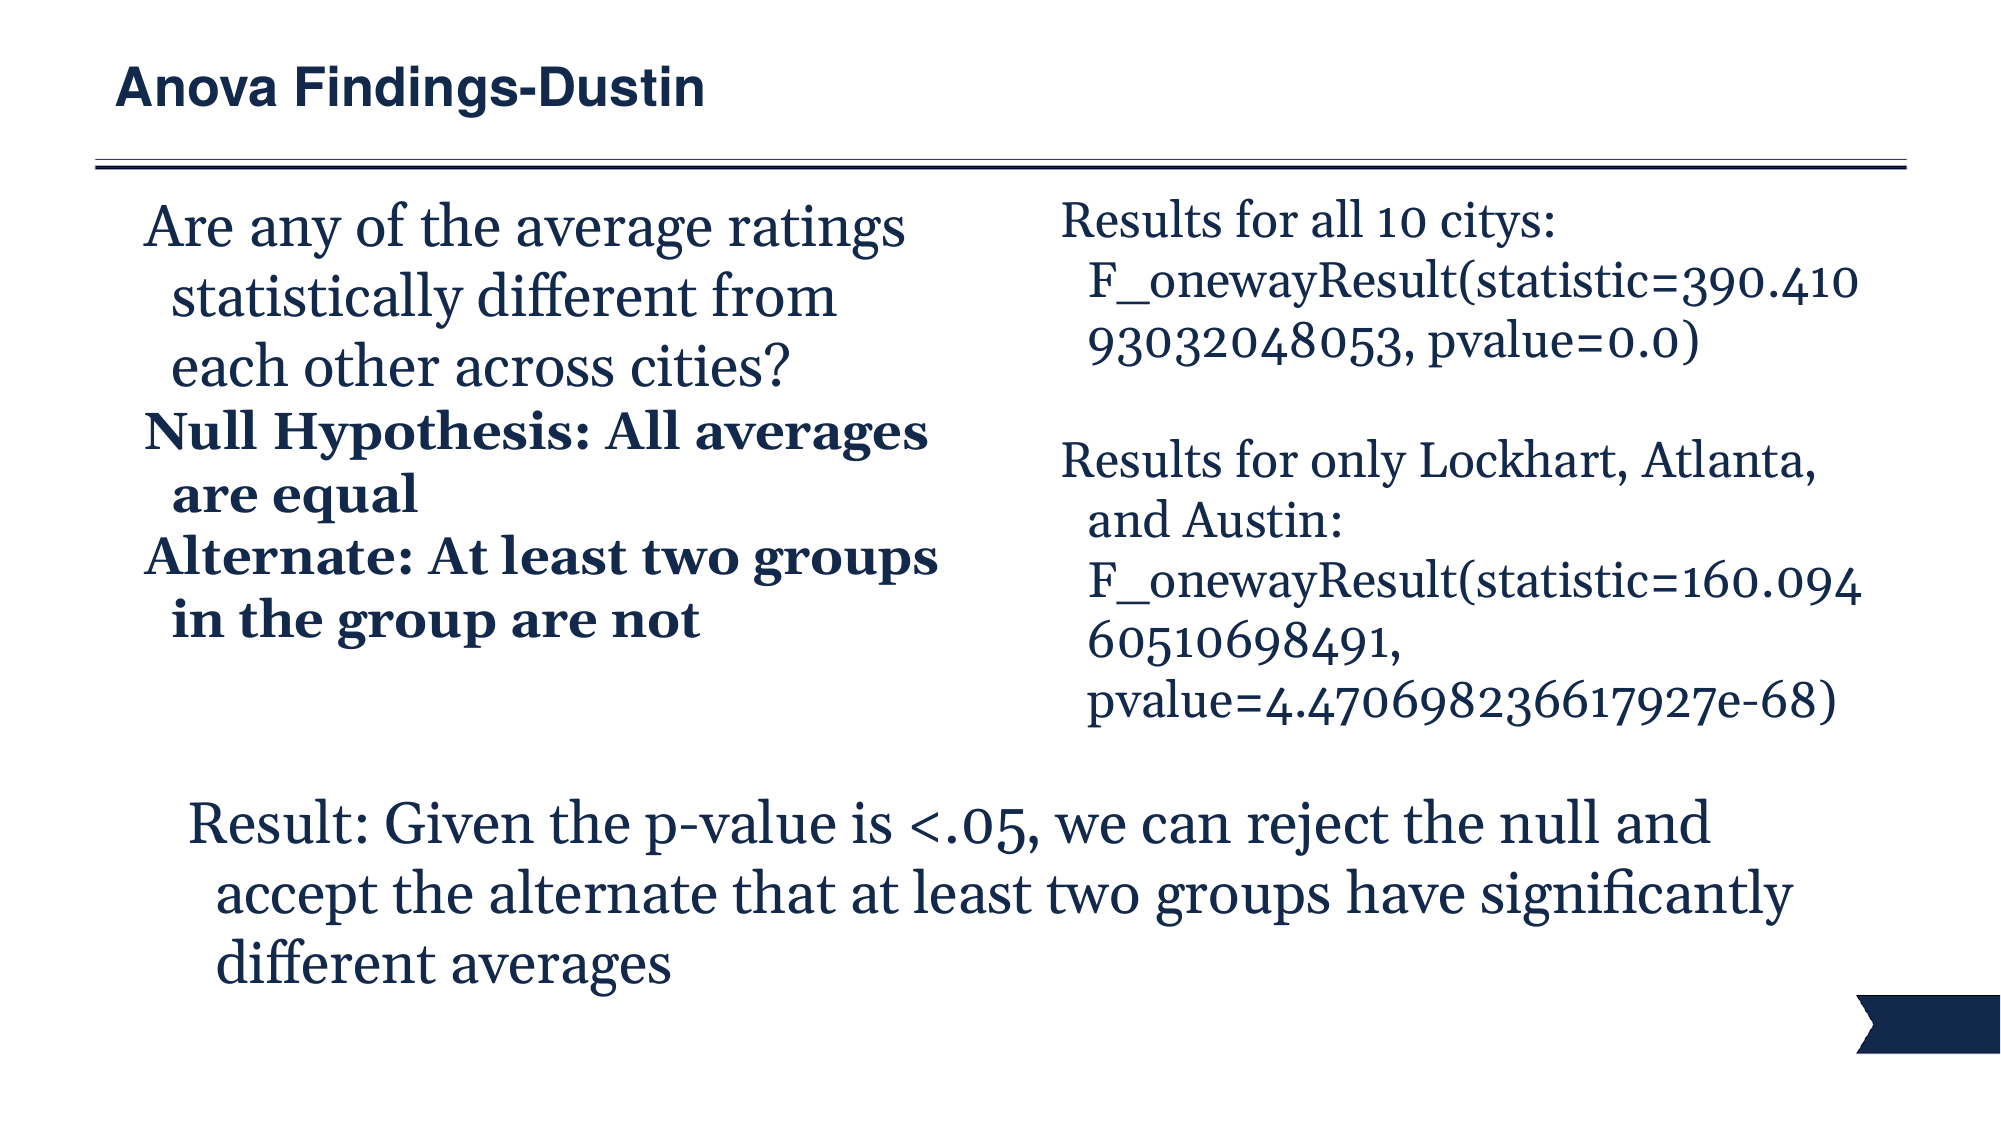

# Anova Findings-Dustin
Results for all 10 citys: F_onewayResult(statistic=390.41093032048053, pvalue=0.0)

Results for only Lockhart, Atlanta, and Austin: F_onewayResult(statistic=160.09460510698491, pvalue=4.470698236617927e-68)

Are any of the average ratings statistically different from each other across cities?
Null Hypothesis: All averages are equal
Alternate: At least two groups in the group are not
Result: Given the p-value is <.05, we can reject the null and accept the alternate that at least two groups have significantly different averages

12